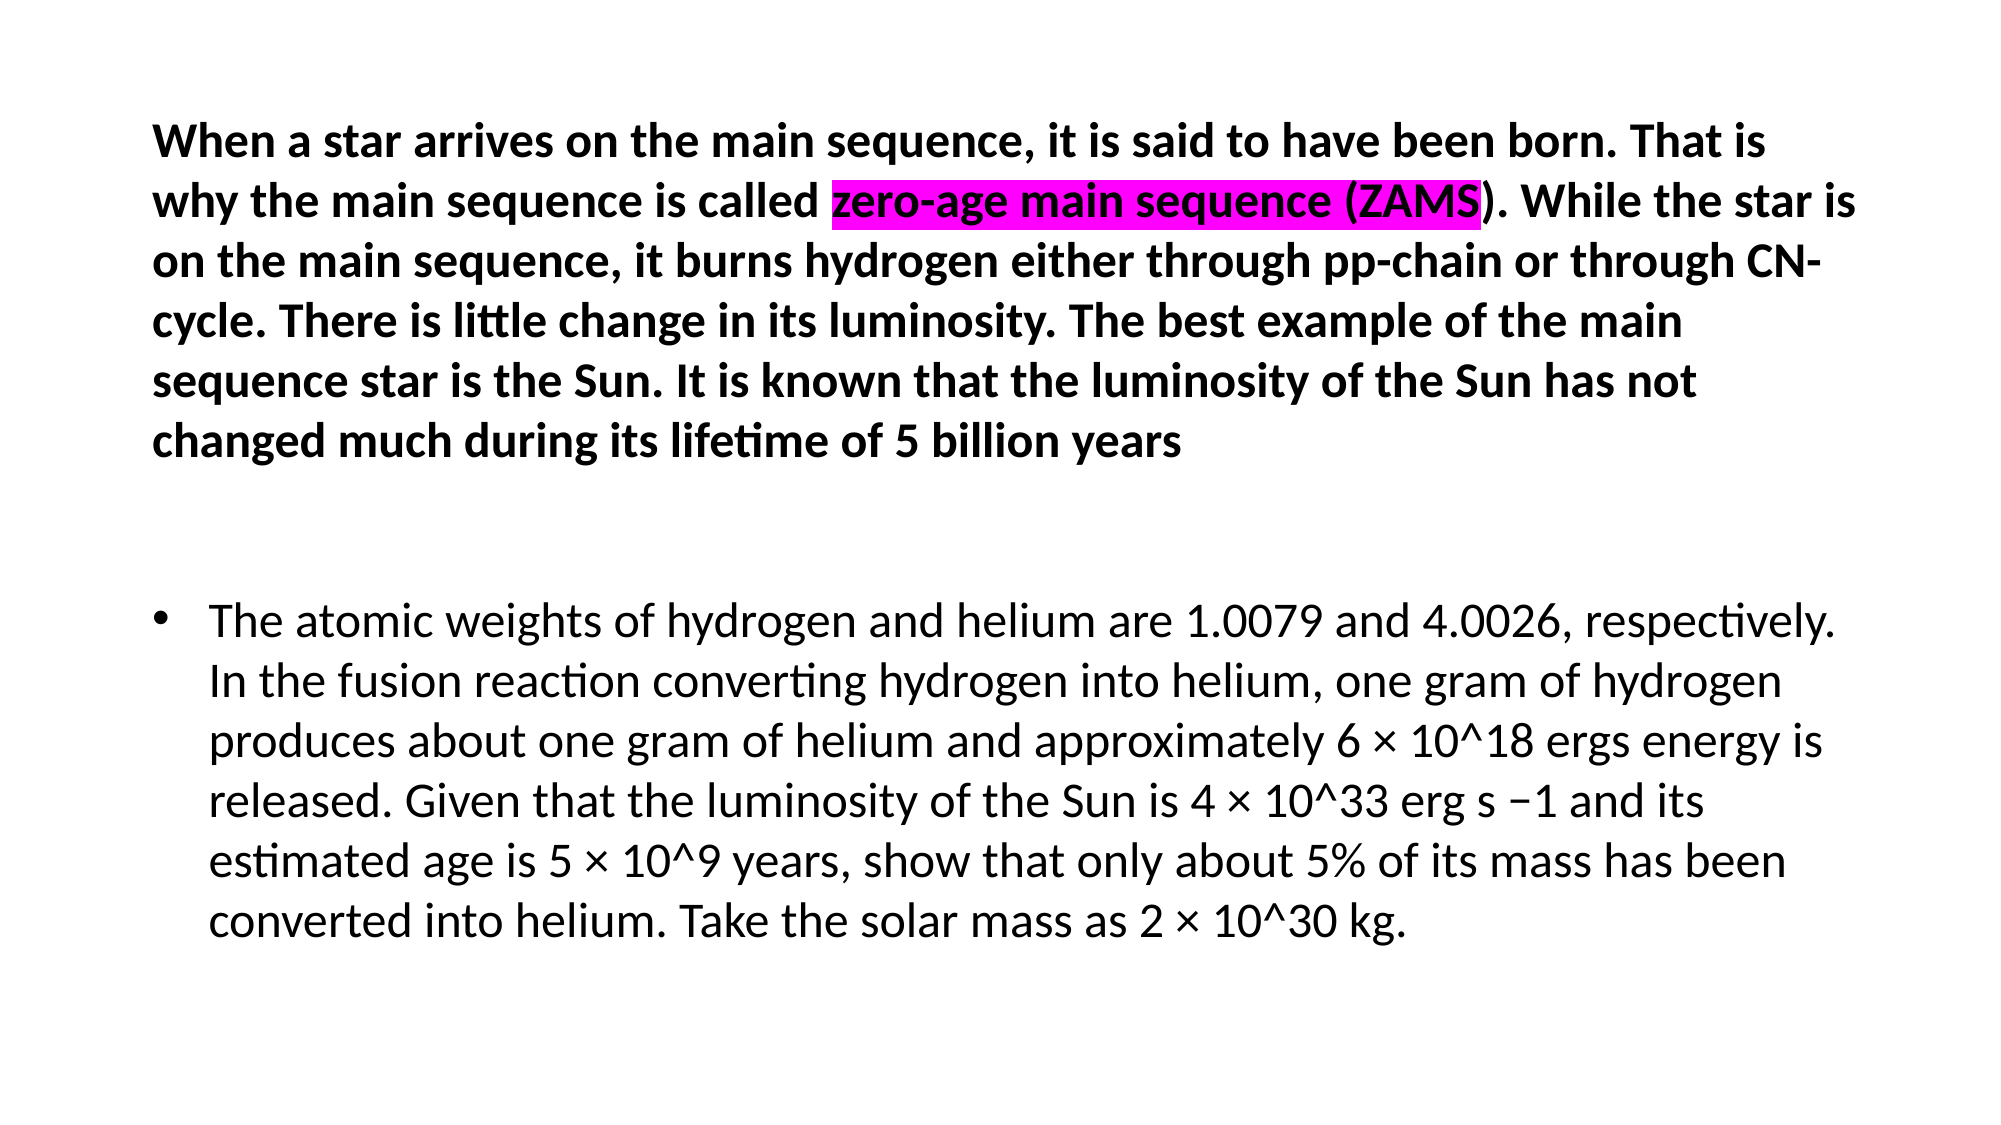

When a star arrives on the main sequence, it is said to have been born. That is why the main sequence is called zero-age main sequence (ZAMS). While the star is on the main sequence, it burns hydrogen either through pp-chain or through CN-cycle. There is little change in its luminosity. The best example of the main sequence star is the Sun. It is known that the luminosity of the Sun has not changed much during its lifetime of 5 billion years

The atomic weights of hydrogen and helium are 1.0079 and 4.0026, respectively. In the fusion reaction converting hydrogen into helium, one gram of hydrogen produces about one gram of helium and approximately 6 × 10^18 ergs energy is released. Given that the luminosity of the Sun is 4 × 10^33 erg s −1 and its estimated age is 5 × 10^9 years, show that only about 5% of its mass has been converted into helium. Take the solar mass as 2 × 10^30 kg.